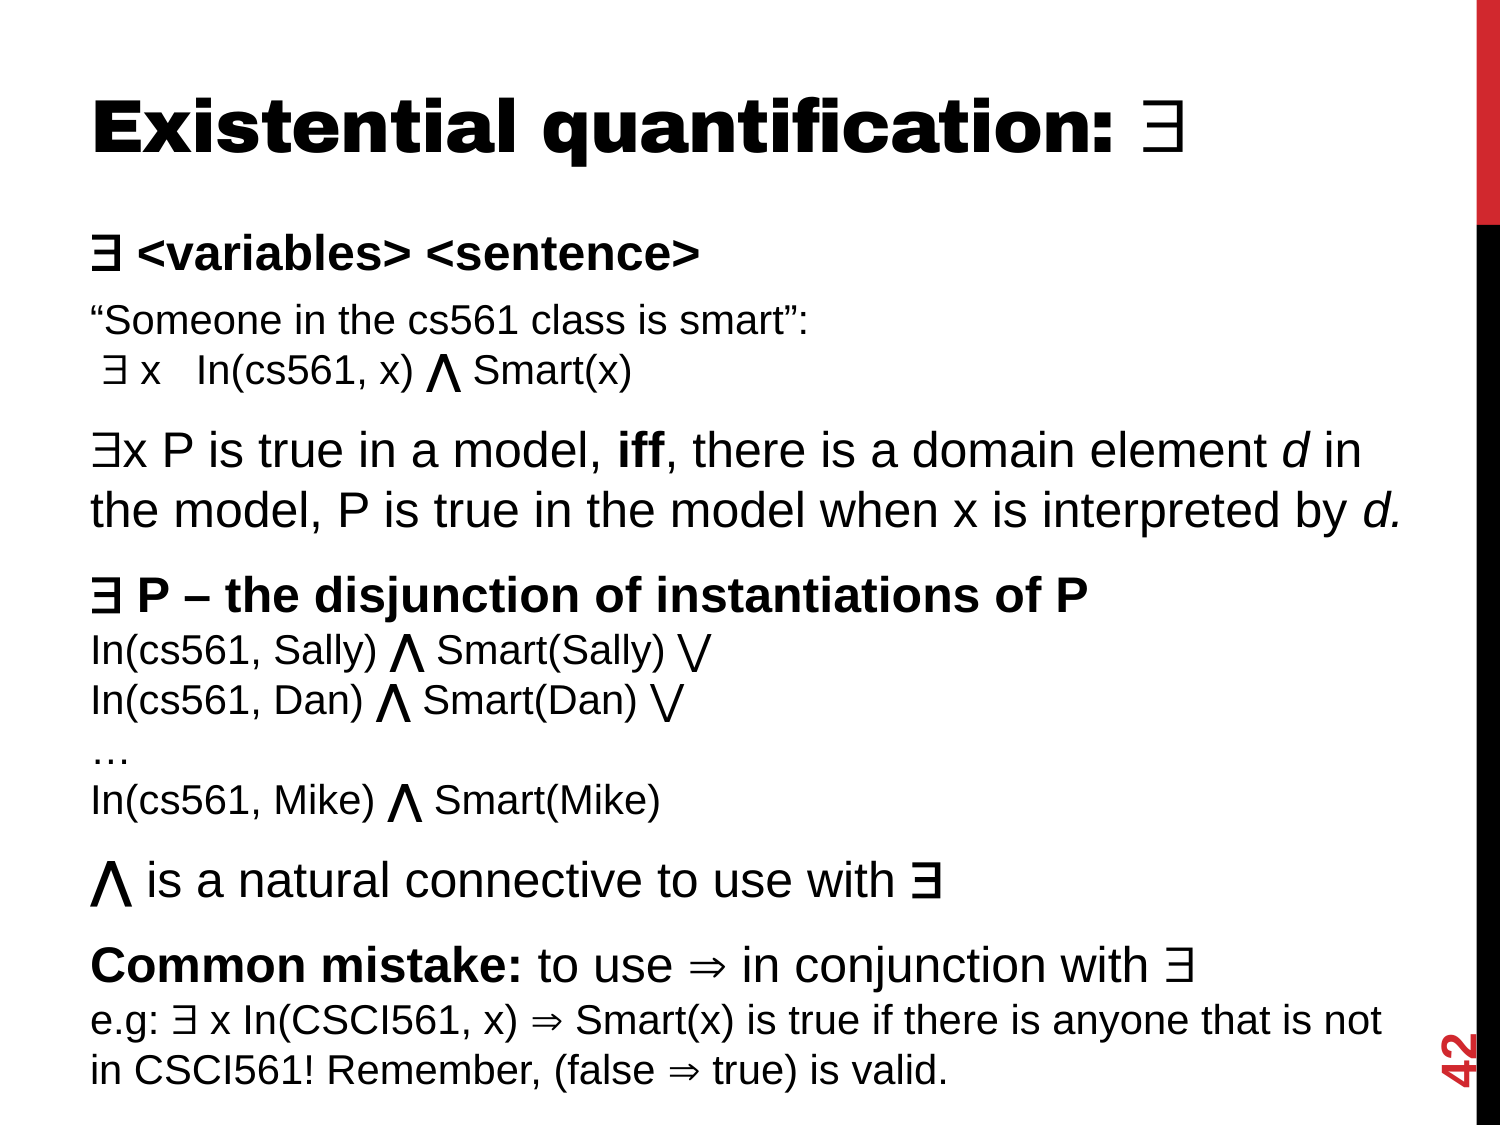

# Existential quantification: ∃
∃ <variables> <sentence>
“Someone in the cs561 class is smart”:
 ∃ x   In(cs561, x) ⋀ Smart(x)
∃x P is true in a model, iff, there is a domain element d in the model, P is true in the model when x is interpreted by d.
∃ P – the disjunction of instantiations of P
In(cs561, Sally) ⋀ Smart(Sally) ⋁
In(cs561, Dan) ⋀ Smart(Dan) ⋁
…
In(cs561, Mike) ⋀ Smart(Mike)
⋀ is a natural connective to use with ∃
Common mistake: to use ⇒ in conjunction with ∃
e.g: ∃ x In(CSCI561, x) ⇒ Smart(x) is true if there is anyone that is not in CSCI561! Remember, (false ⇒ true) is valid.
42